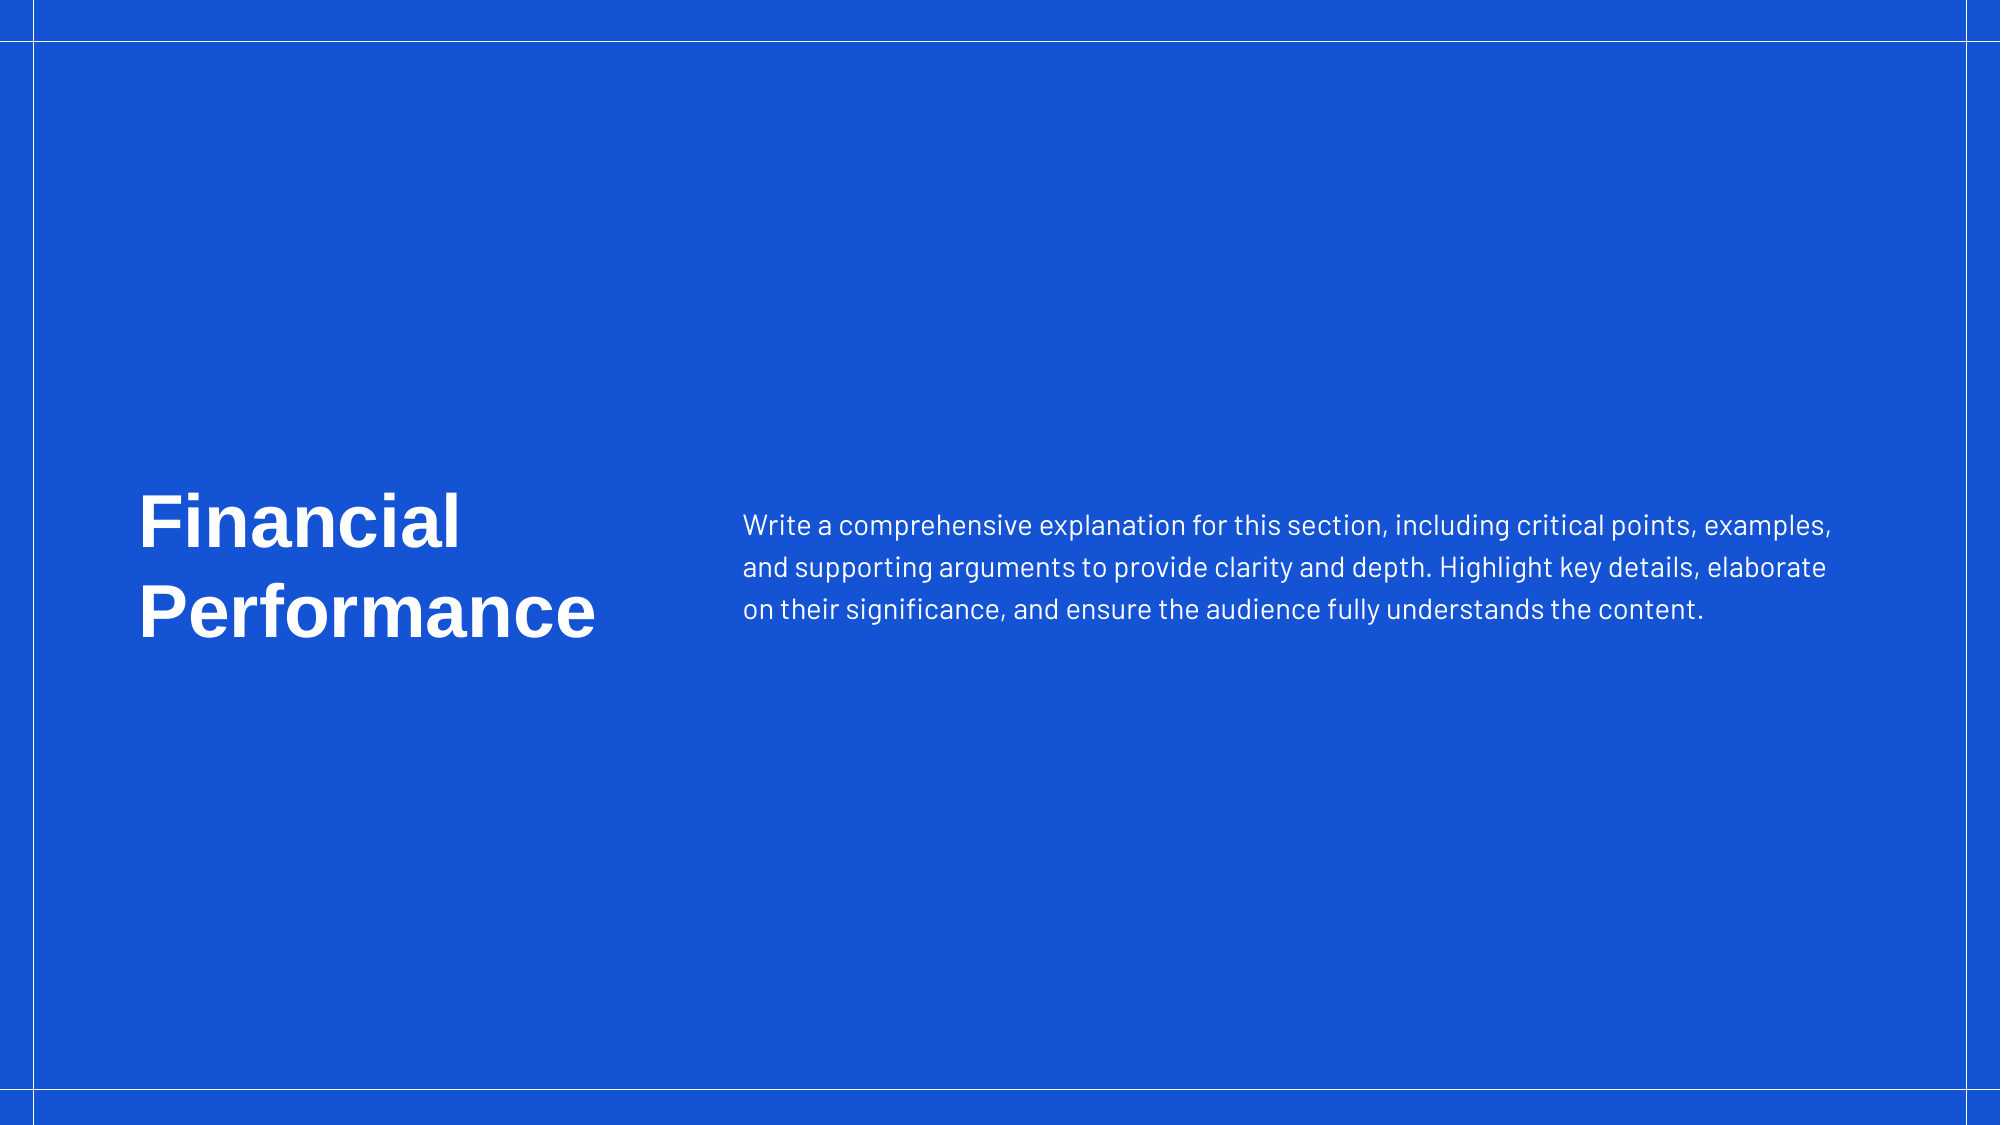

Write a comprehensive explanation for this section, including critical points, examples, and supporting arguments to provide clarity and depth. Highlight key details, elaborate on their significance, and ensure the audience fully understands the content.
# Financial Performance